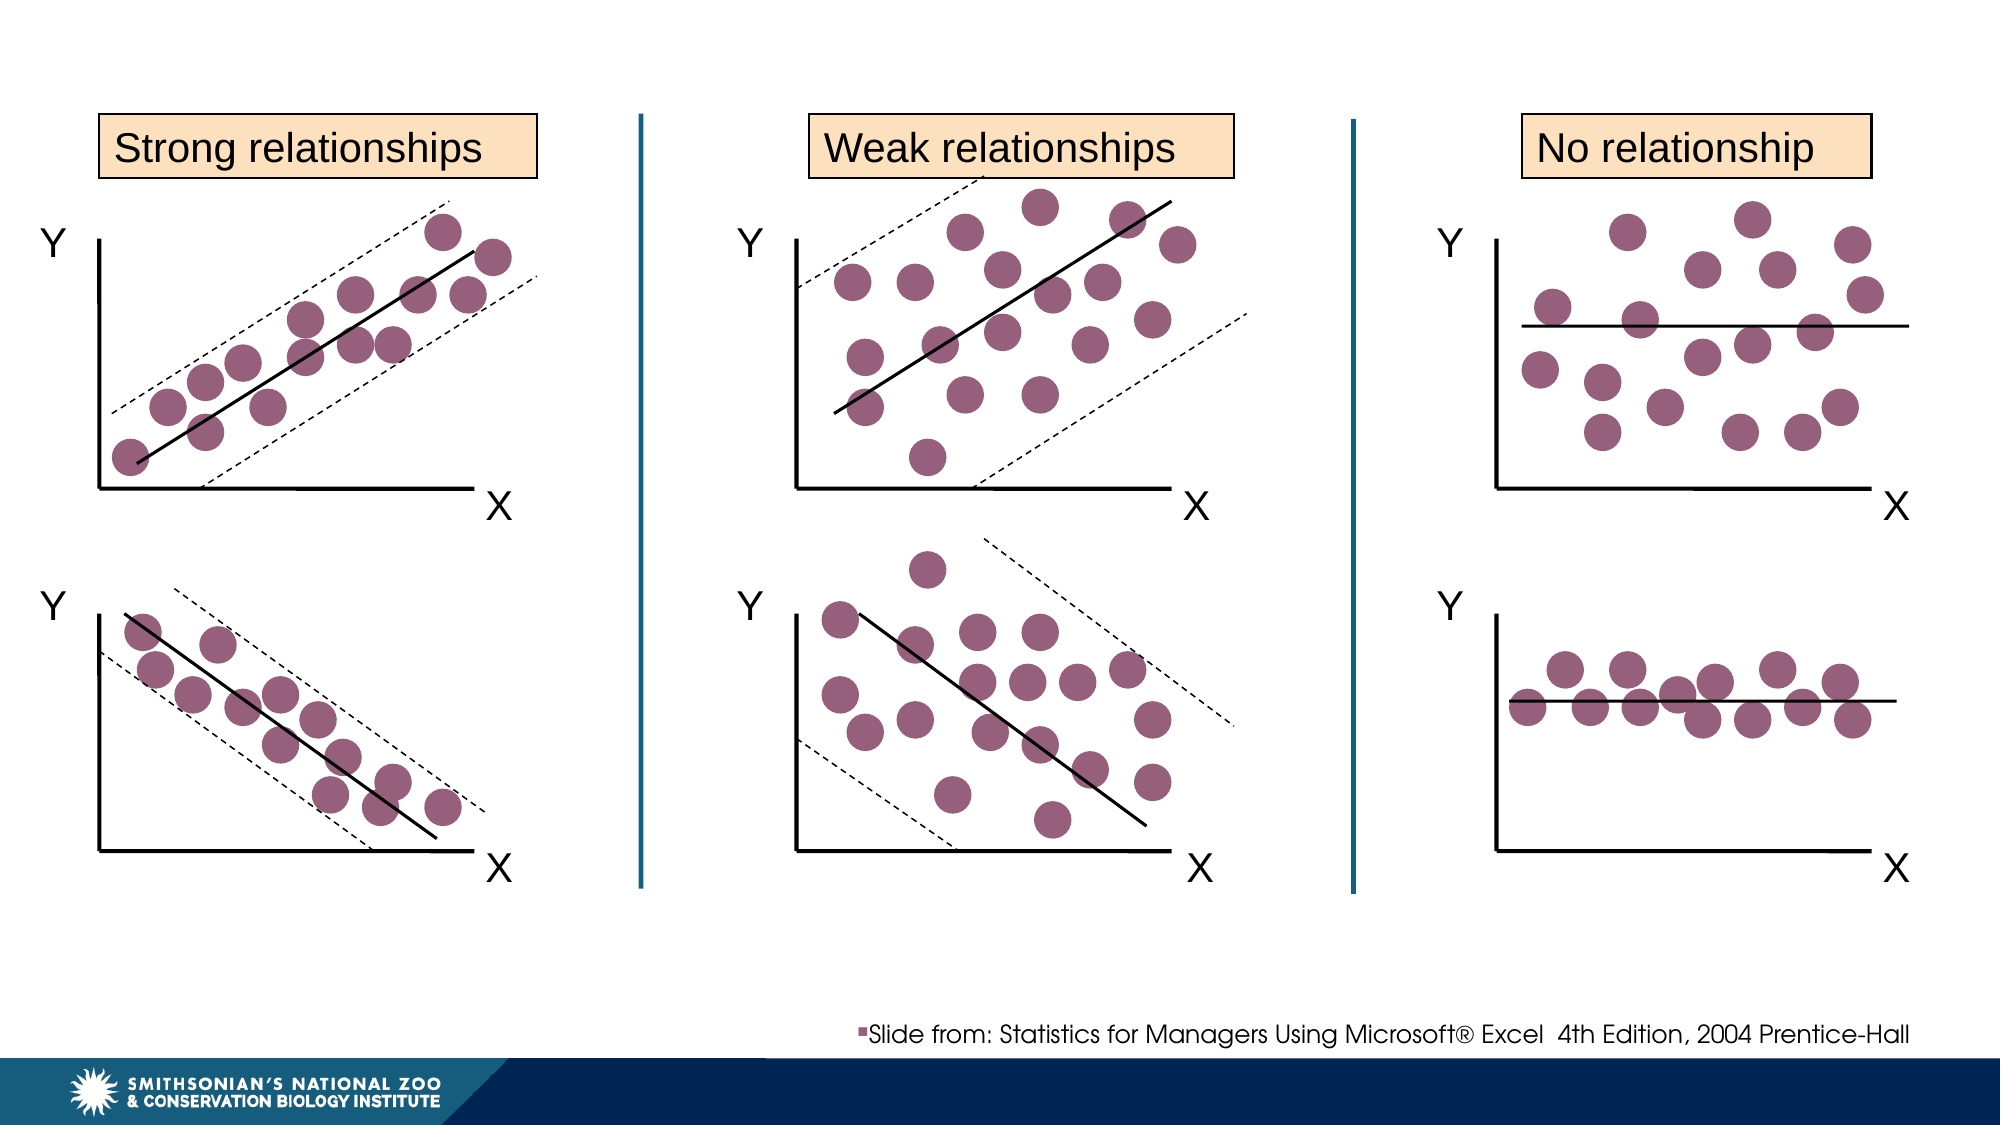

Strong relationships

Weak relationships
No relationship

Y
Y
Y

X
X
X

Y
Y
Y

X
X
X

Slide from: Statistics for Managers Using Microsoft® Excel  4th Edition, 2004 Prentice-Hall